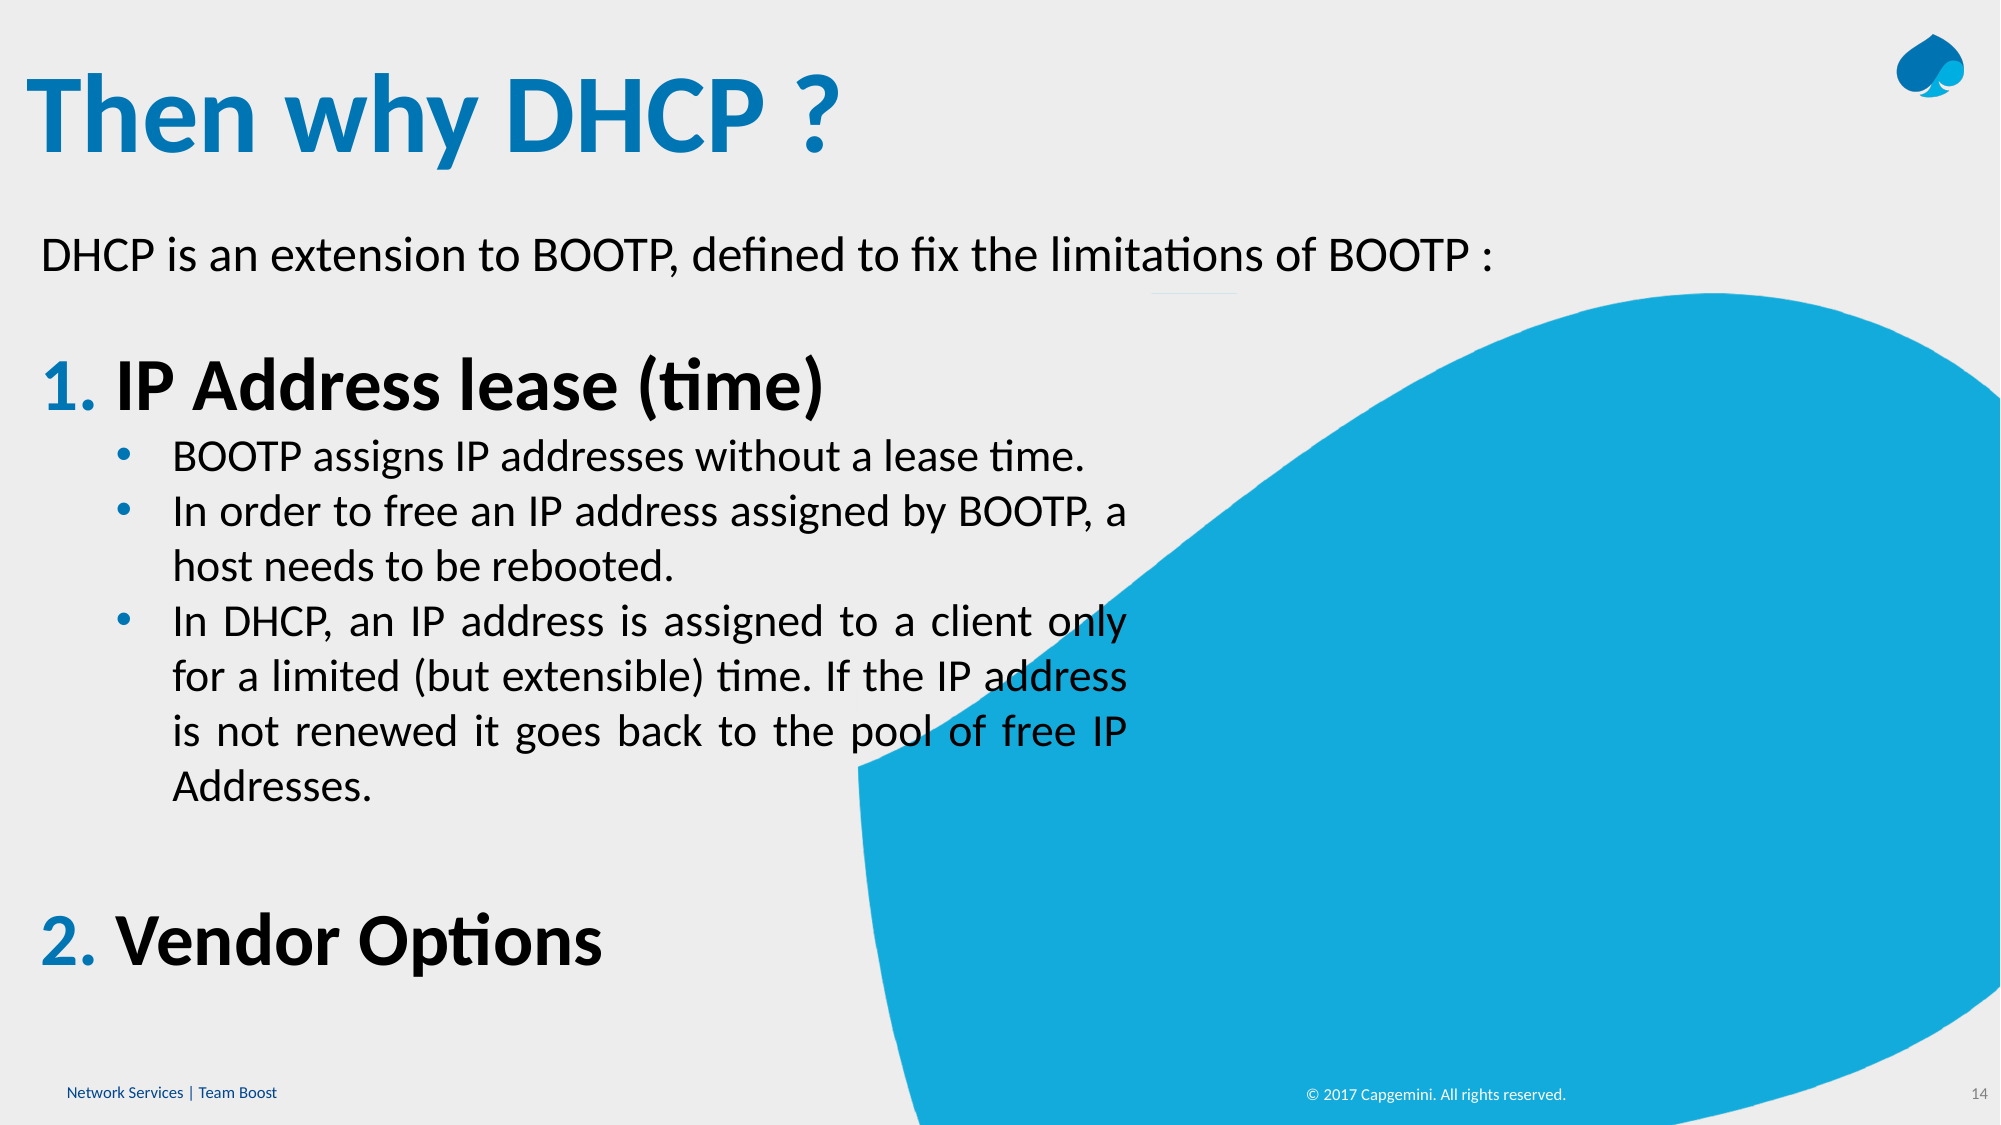

# Then why DHCP ?
DHCP is an extension to BOOTP, defined to fix the limitations of BOOTP :
IP Address lease (time)
BOOTP assigns IP addresses without a lease time.
In order to free an IP address assigned by BOOTP, a host needs to be rebooted.
In DHCP, an IP address is assigned to a client only for a limited (but extensible) time. If the IP address is not renewed it goes back to the pool of free IP Addresses.

Vendor Options